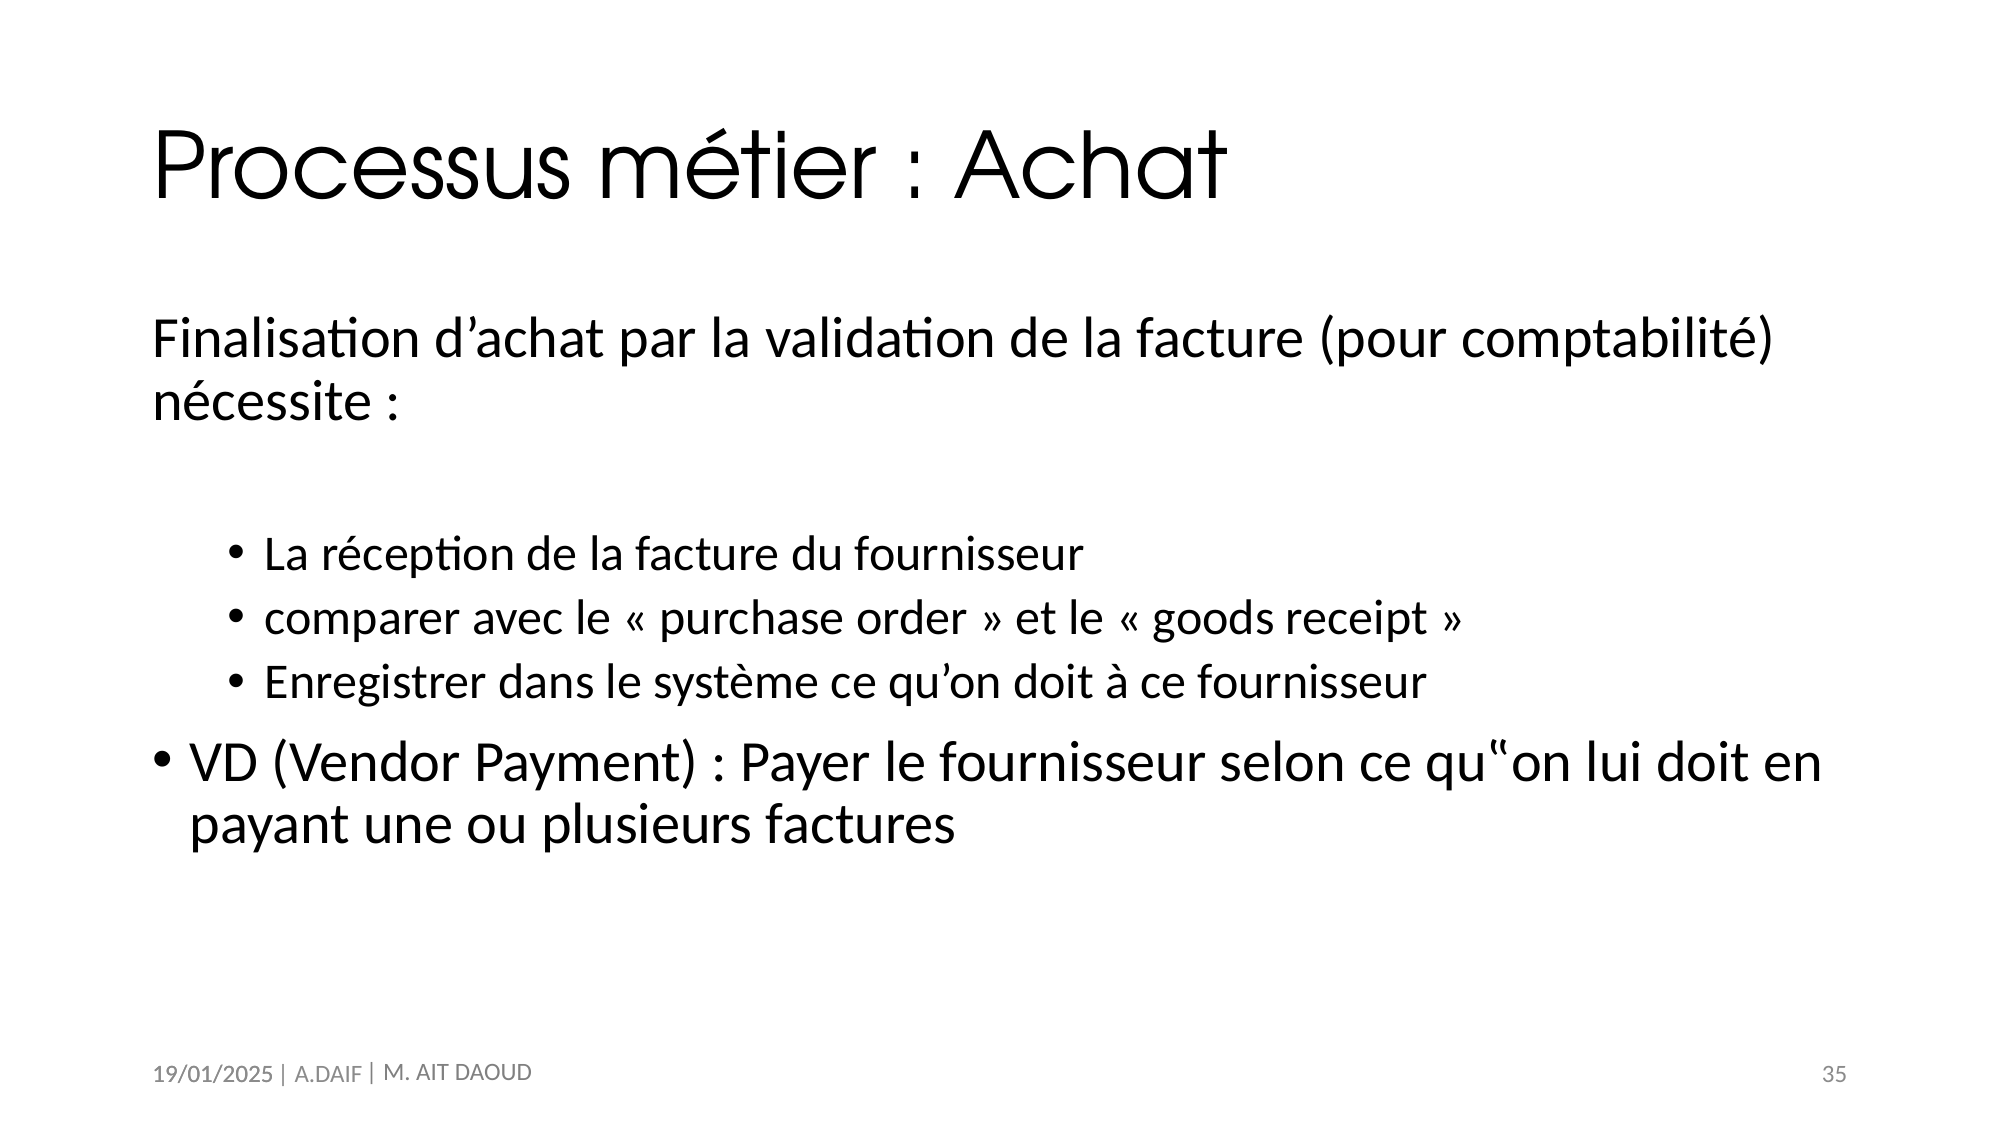

Finalisation d’achat par la validation de la facture (pour comptabilité) nécessite :

La réception de la facture du fournisseur
comparer avec le « purchase order » et le « goods receipt »
Enregistrer dans le système ce qu’on doit à ce fournisseur
VD (Vendor Payment) : Payer le fournisseur selon ce qu‟on lui doit en payant une ou plusieurs factures
# Processus métier : Achat
19/01/2025
35